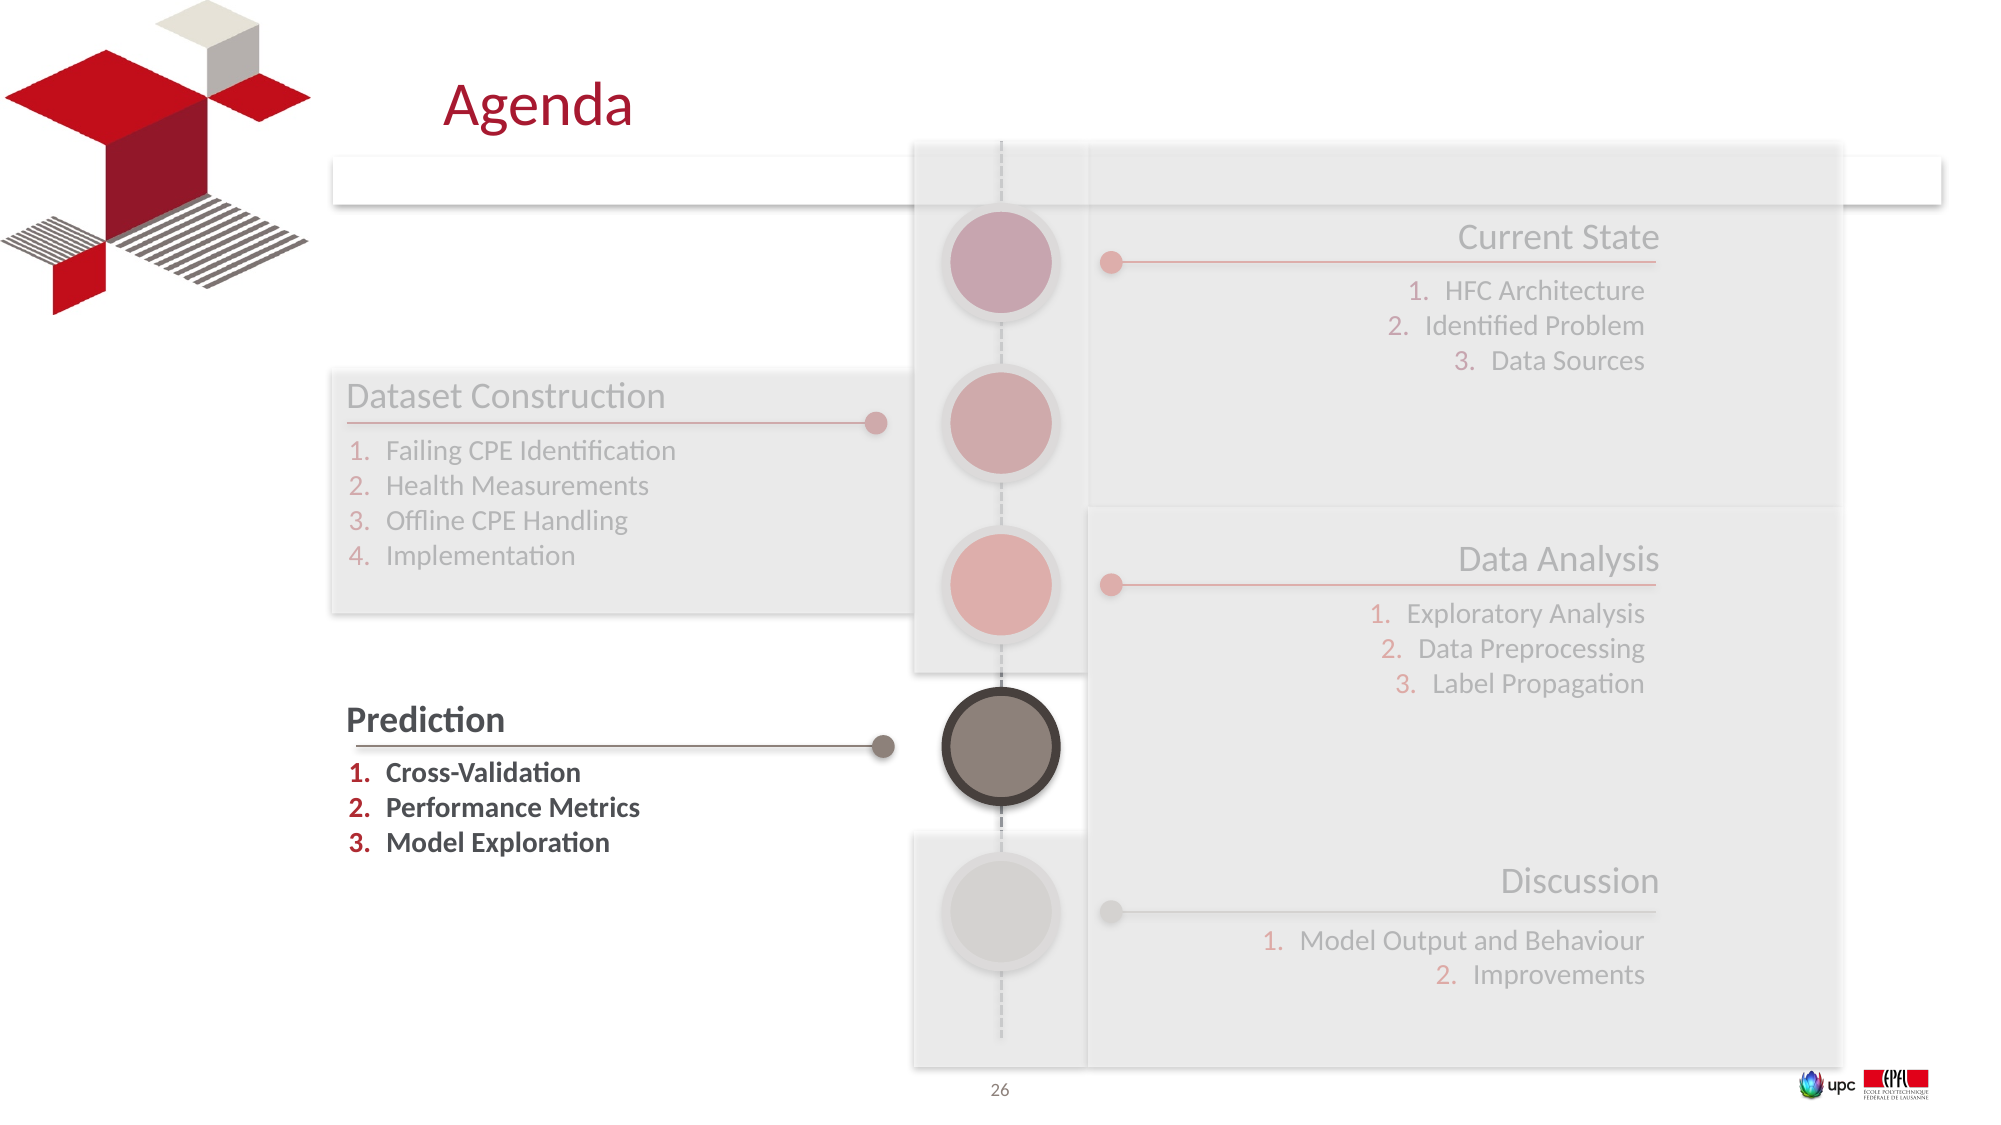

Current State

HFC Architecture
Identified Problem
Data Sources
Dataset Construction

Failing CPE Identification
Health Measurements
Offline CPE Handling
Implementation

Data Analysis

Exploratory Analysis
Data Preprocessing
Label Propagation
Prediction

Cross-Validation
Performance Metrics
Model Exploration

Discussion

Model Output and Behaviour
Improvements